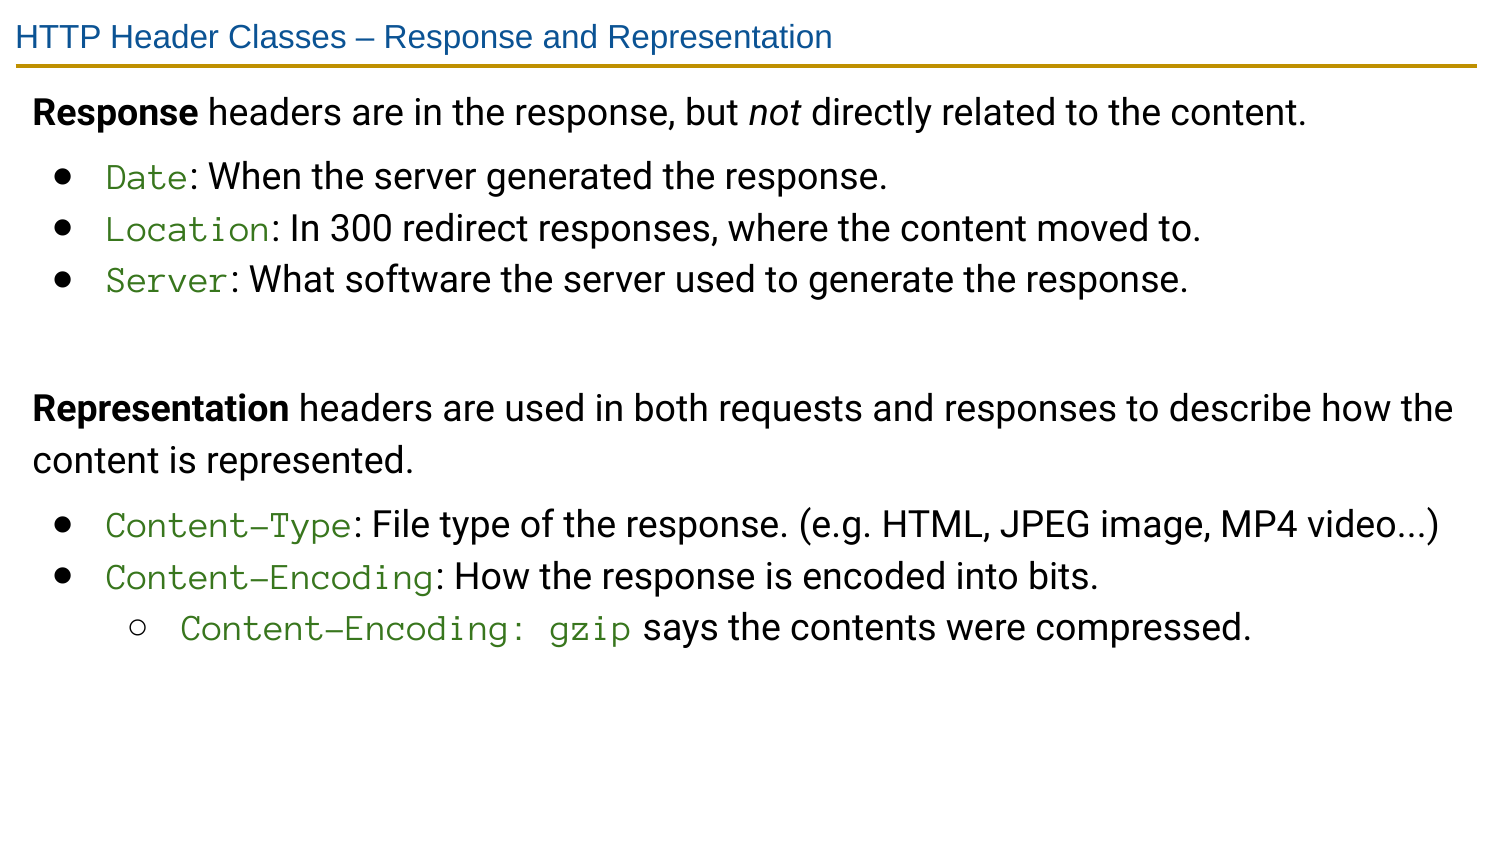

# HTTP Header Classes – Response and Representation
Response headers are in the response, but not directly related to the content.
Date: When the server generated the response.
Location: In 300 redirect responses, where the content moved to.
Server: What software the server used to generate the response.

Representation headers are used in both requests and responses to describe how the content is represented.
Content-Type: File type of the response. (e.g. HTML, JPEG image, MP4 video...)
Content-Encoding: How the response is encoded into bits.
Content-Encoding: gzip says the contents were compressed.